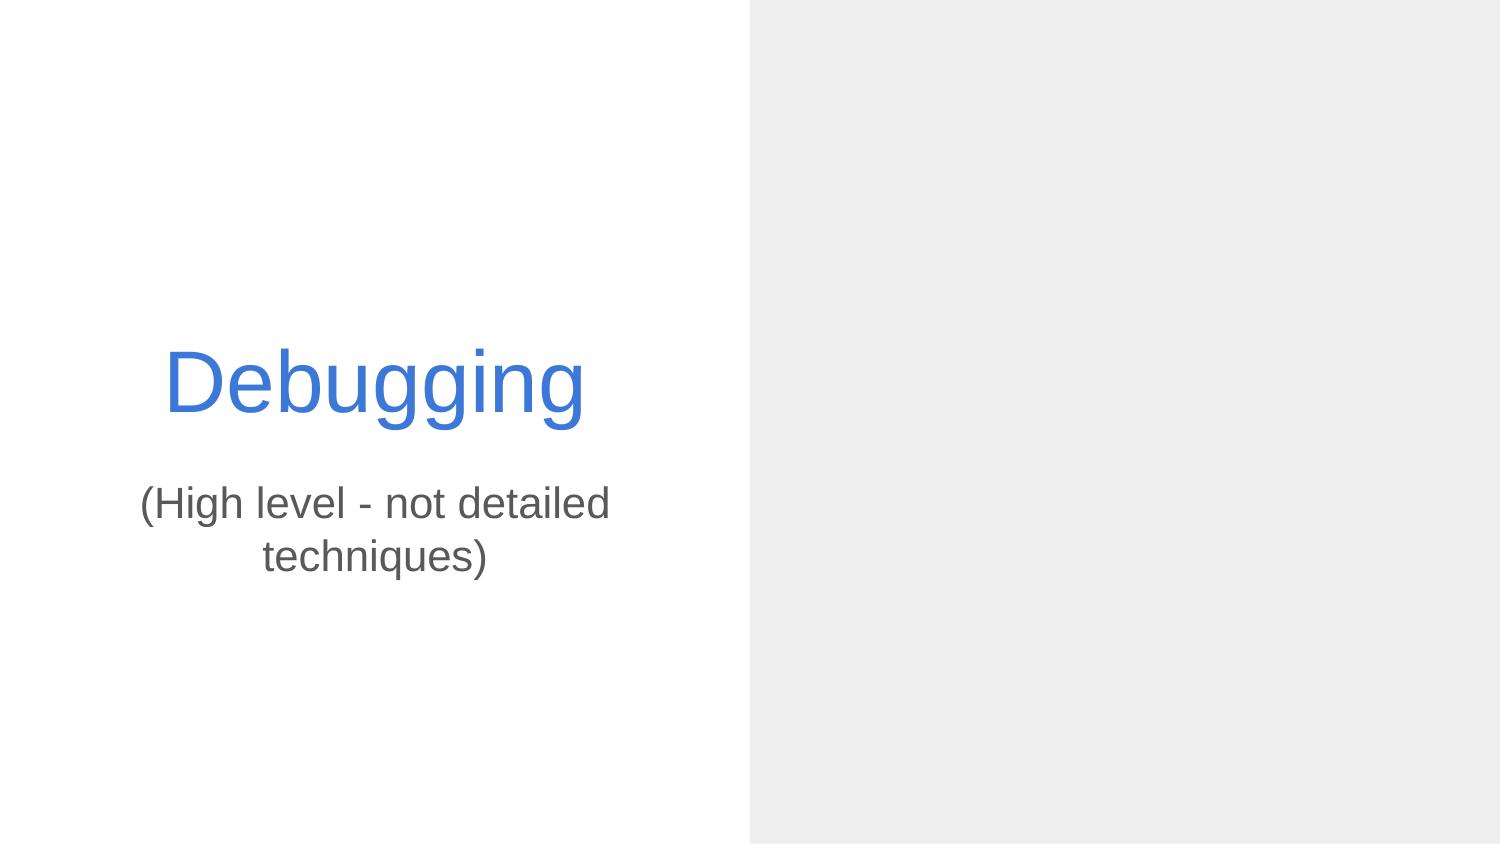

# Debugging
(High level - not detailed techniques)